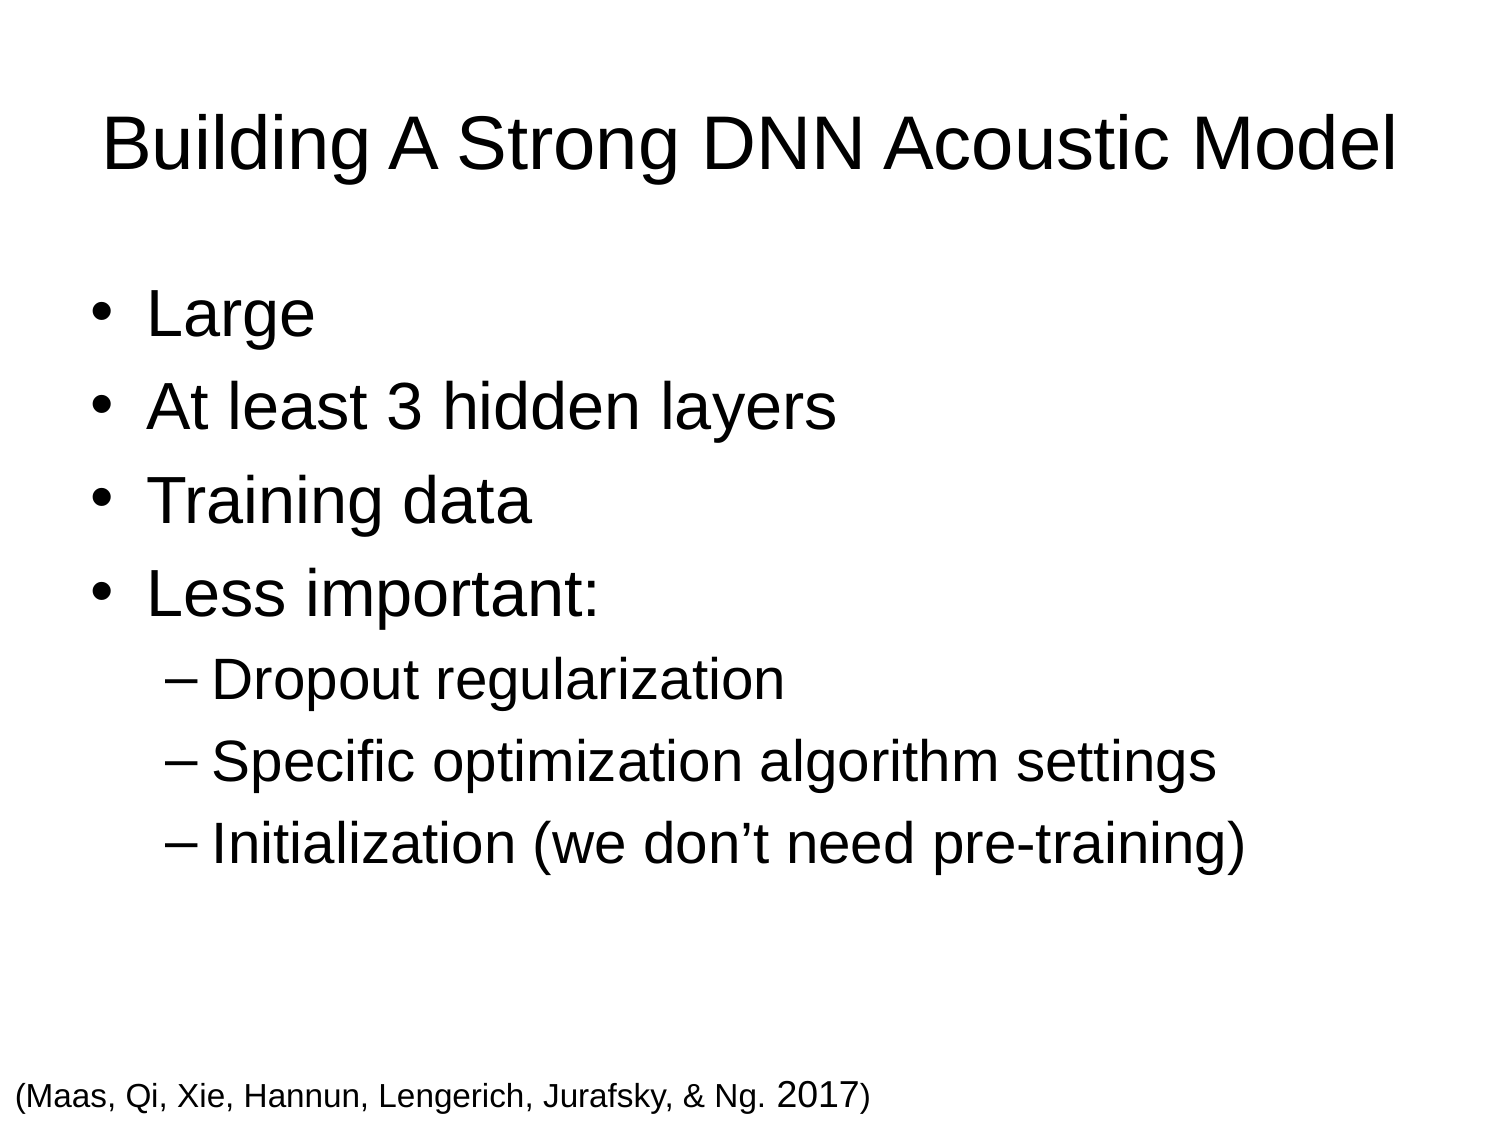

# Building A Strong DNN Acoustic Model
Large
At least 3 hidden layers
Training data
Less important:
Dropout regularization
Specific optimization algorithm settings
Initialization (we don’t need pre-training)

(Maas, Qi, Xie, Hannun, Lengerich, Jurafsky, & Ng. 2017)